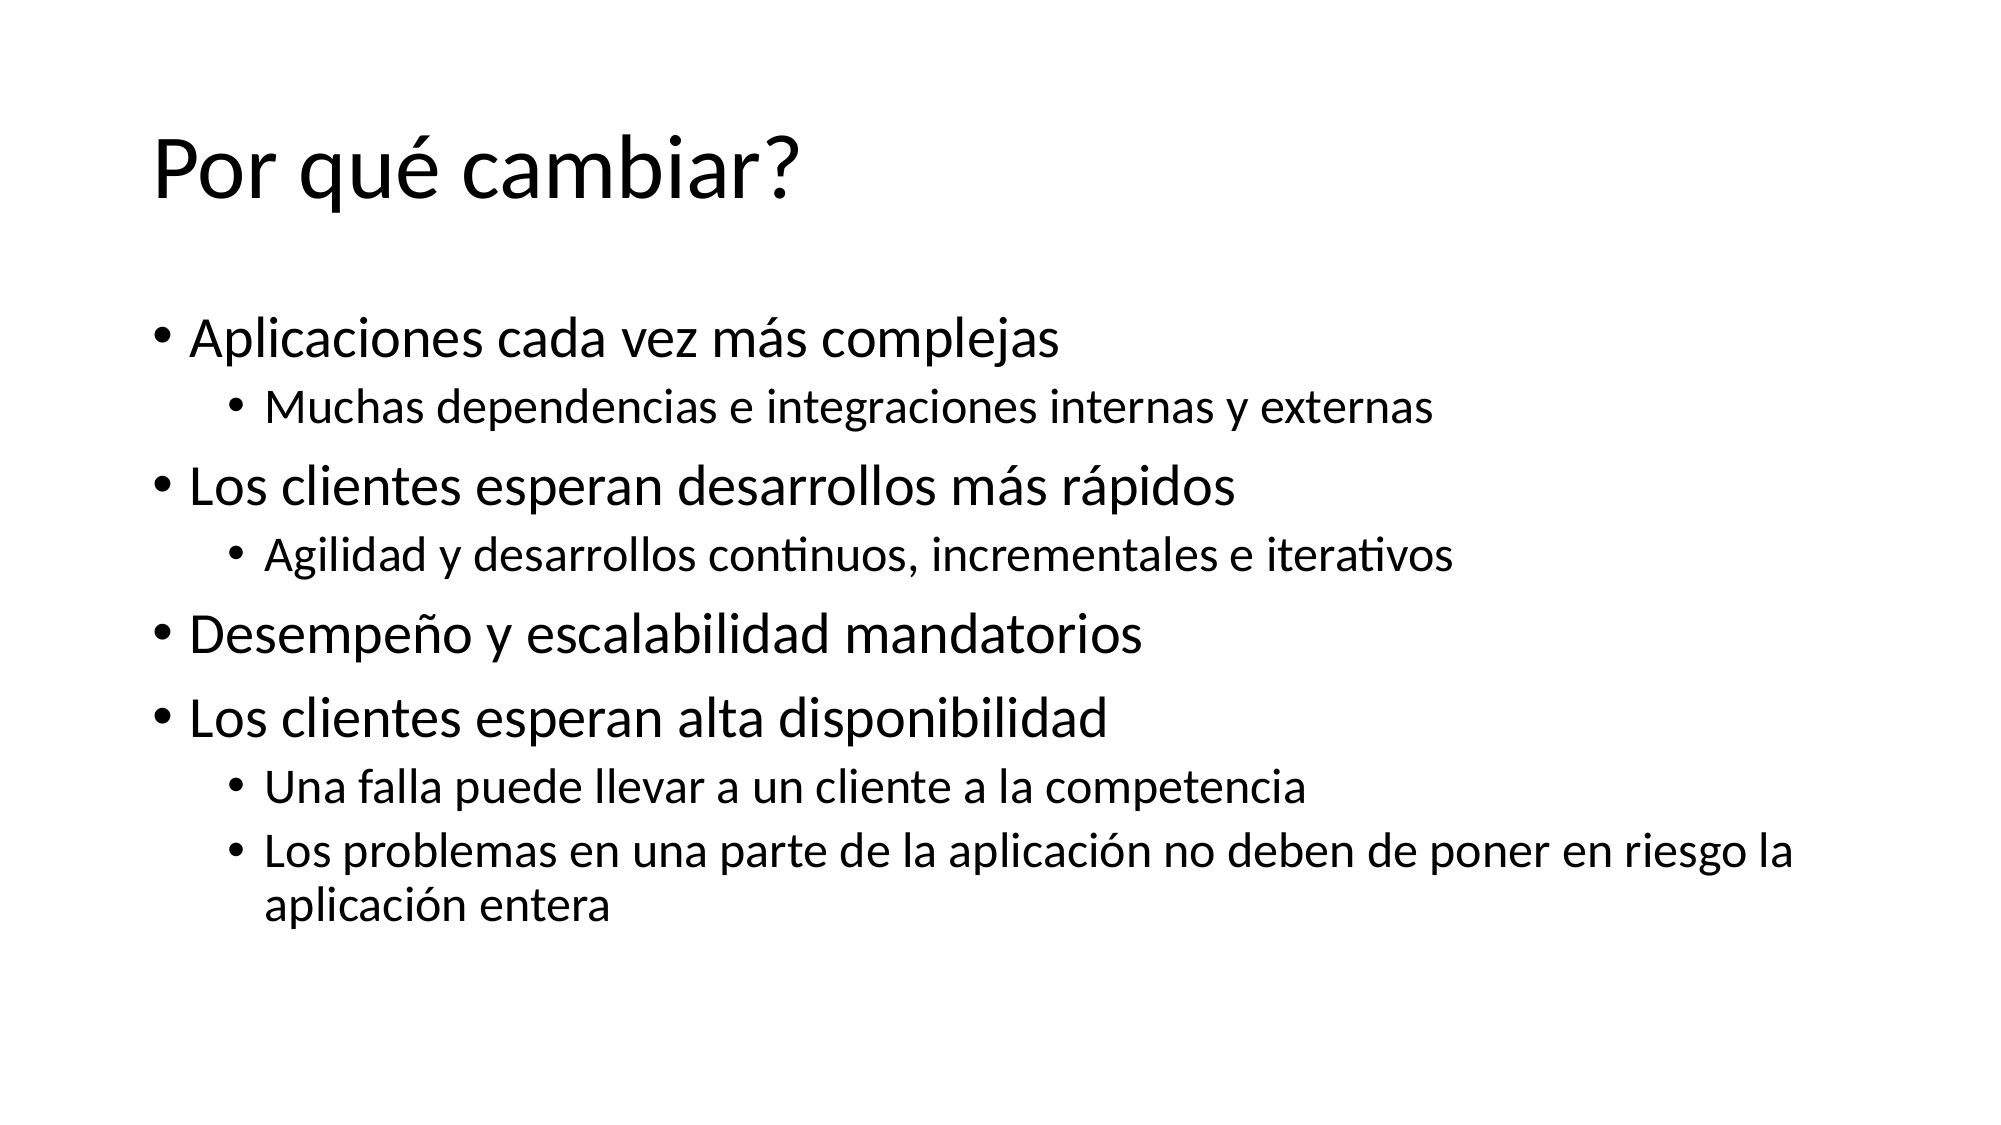

# Por qué cambiar?
Aplicaciones cada vez más complejas
Muchas dependencias e integraciones internas y externas
Los clientes esperan desarrollos más rápidos
Agilidad y desarrollos continuos, incrementales e iterativos
Desempeño y escalabilidad mandatorios
Los clientes esperan alta disponibilidad
Una falla puede llevar a un cliente a la competencia
Los problemas en una parte de la aplicación no deben de poner en riesgo la aplicación entera